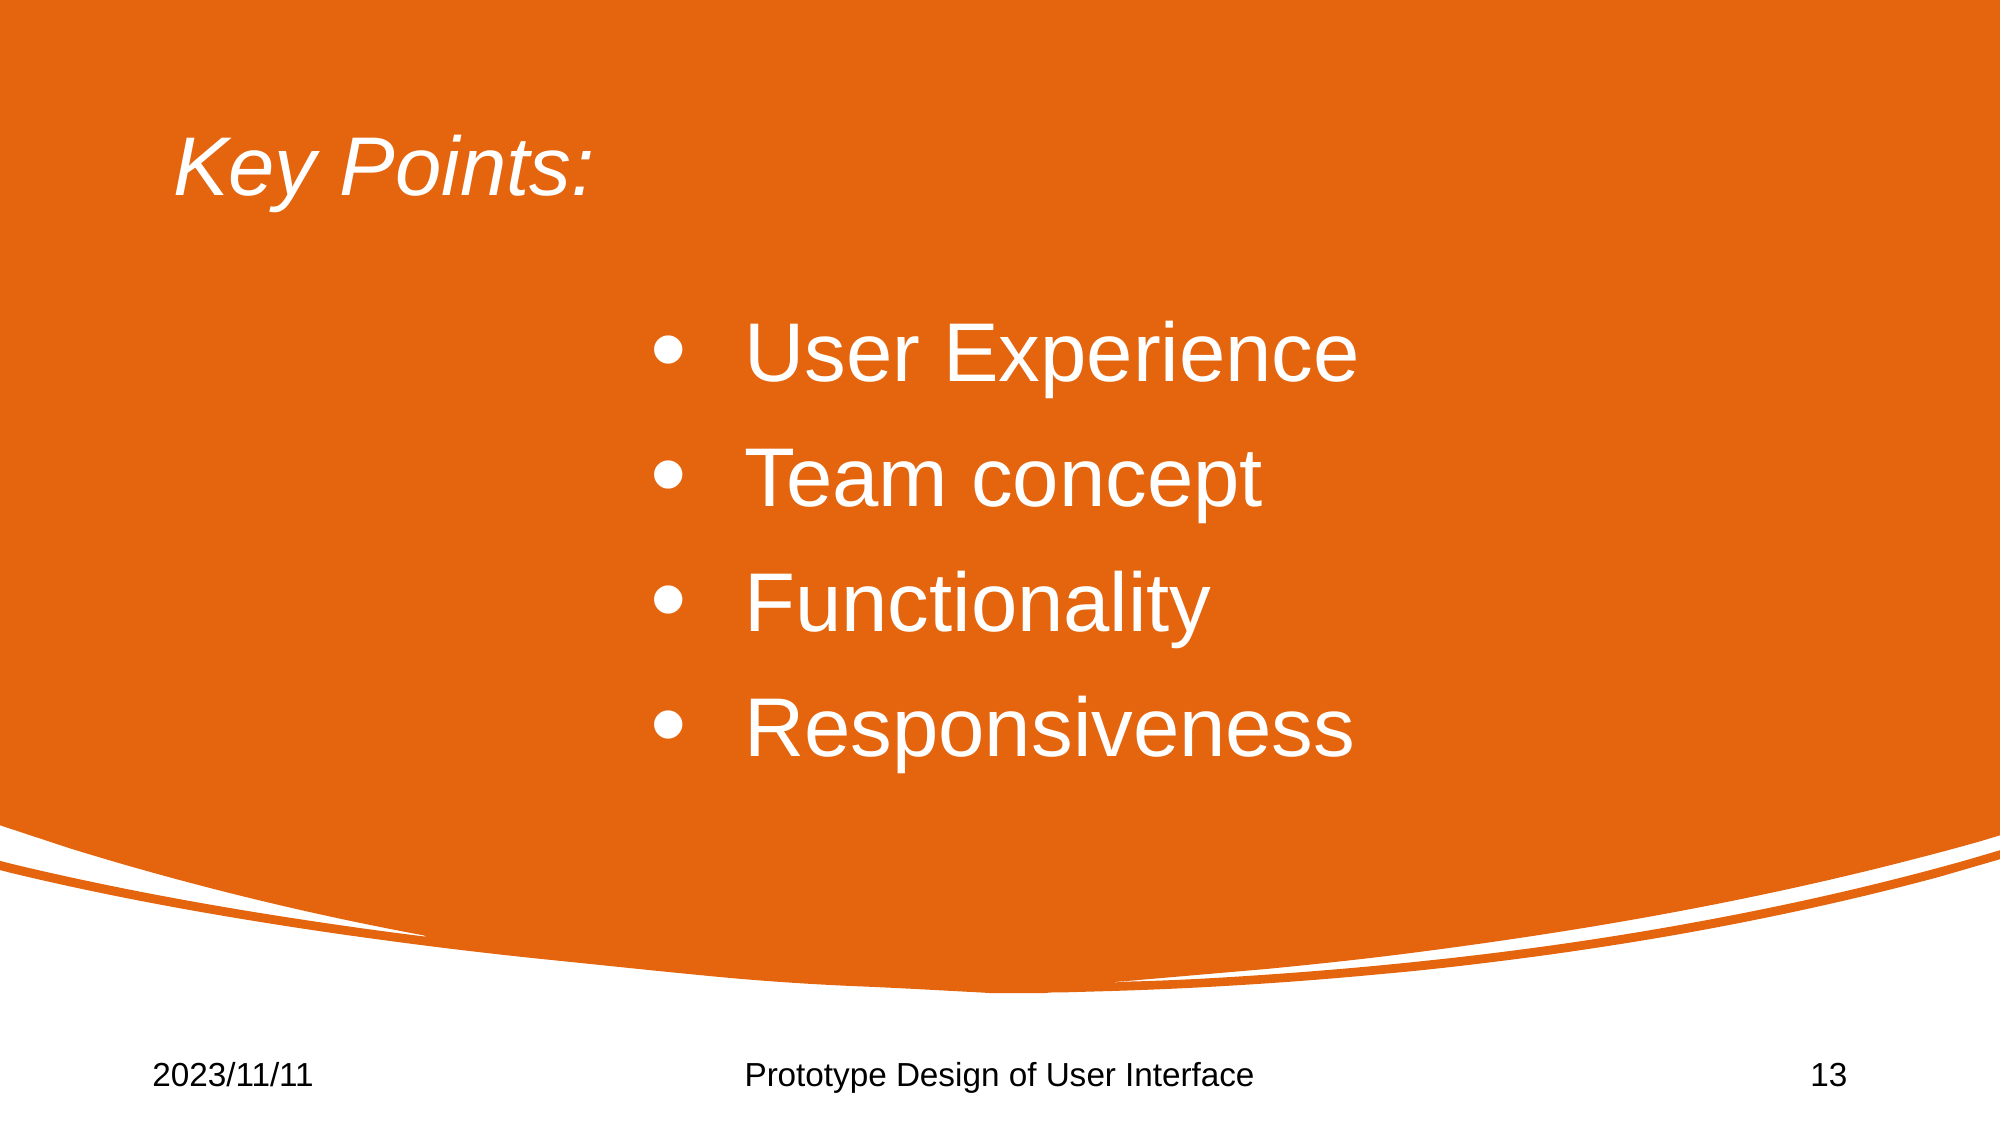

Key Points:
User Experience
Team concept
Functionality
Responsiveness
2023/11/11
Prototype Design of User Interface
13